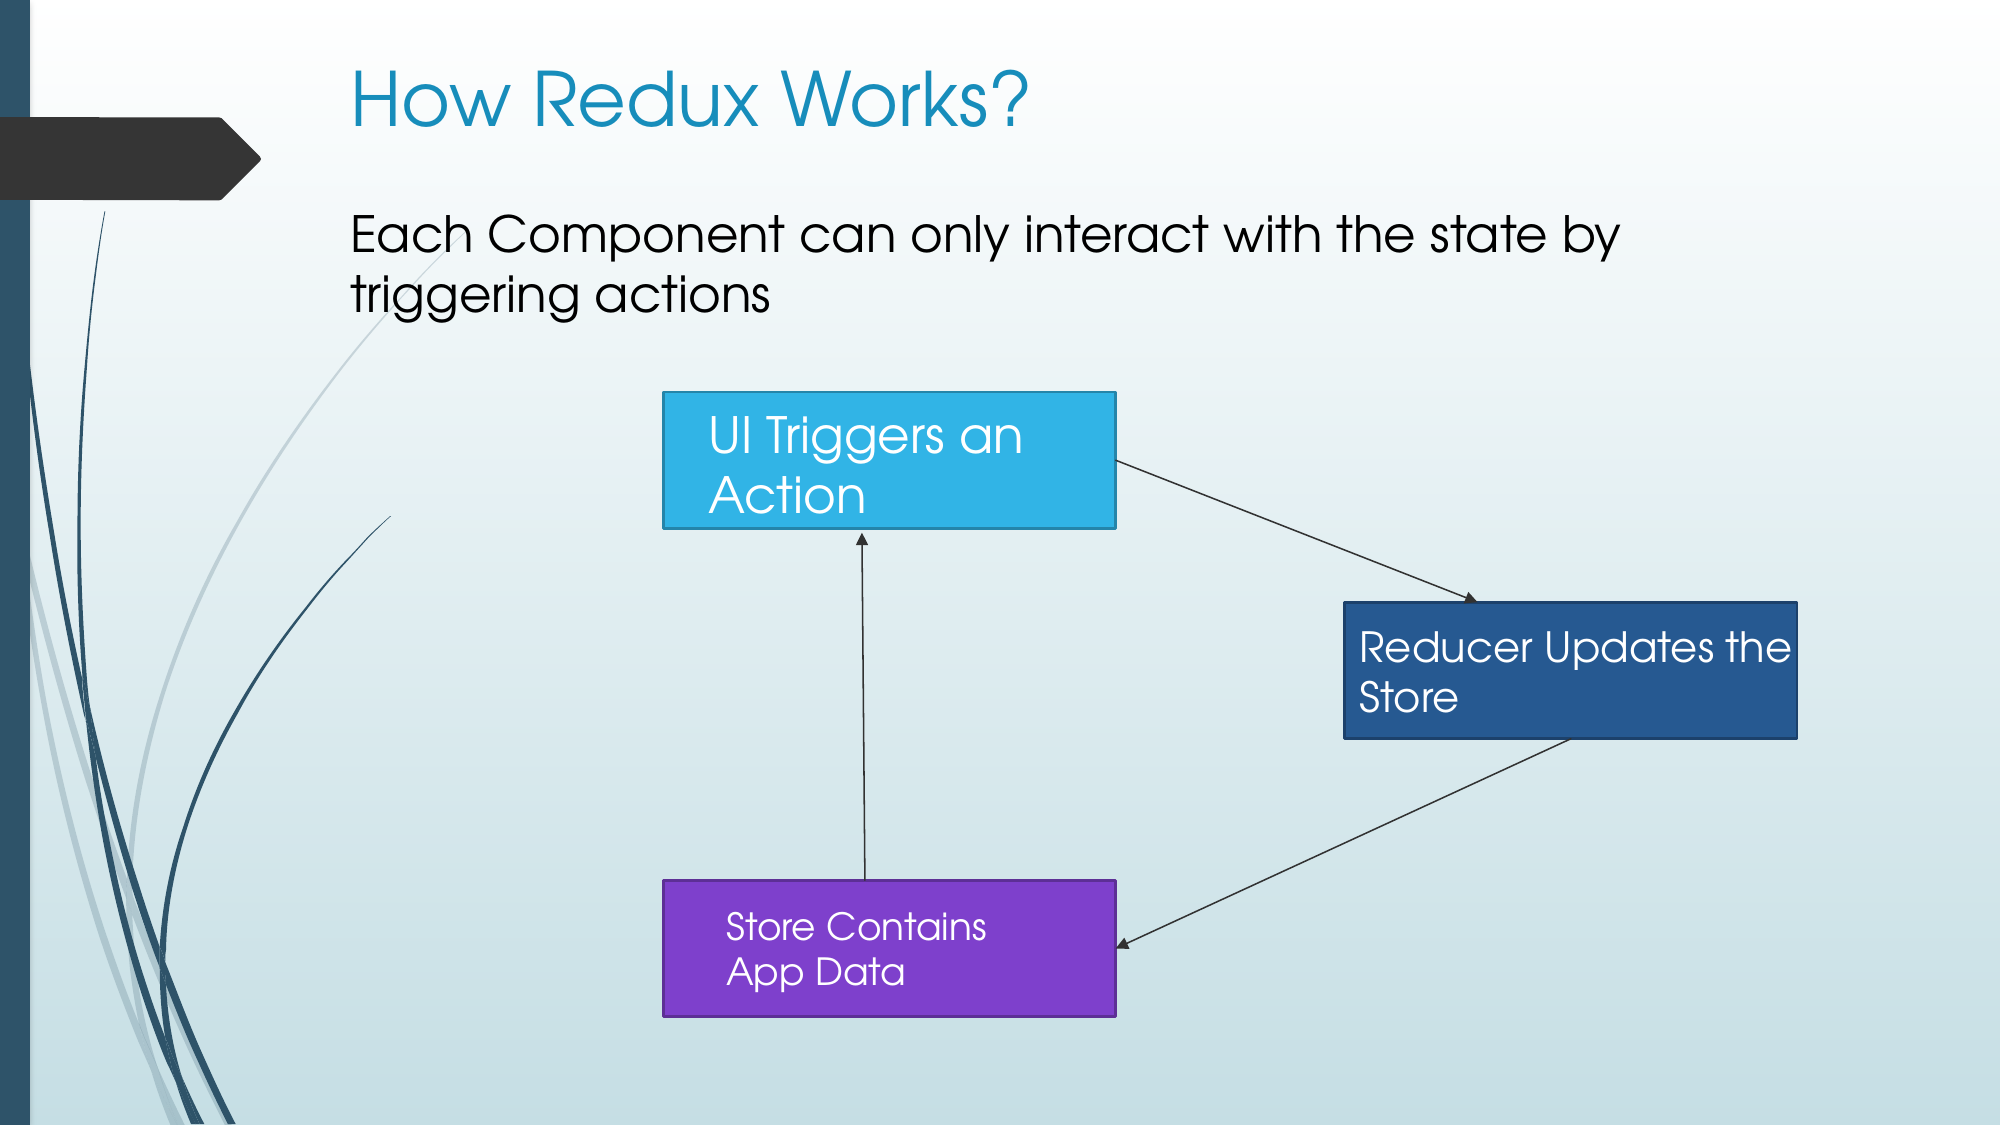

# How Redux Works?
Each Component can only interact with the state by triggering actions

UI Triggers an Action

Reducer Updates the Store

Store Contains
App Data